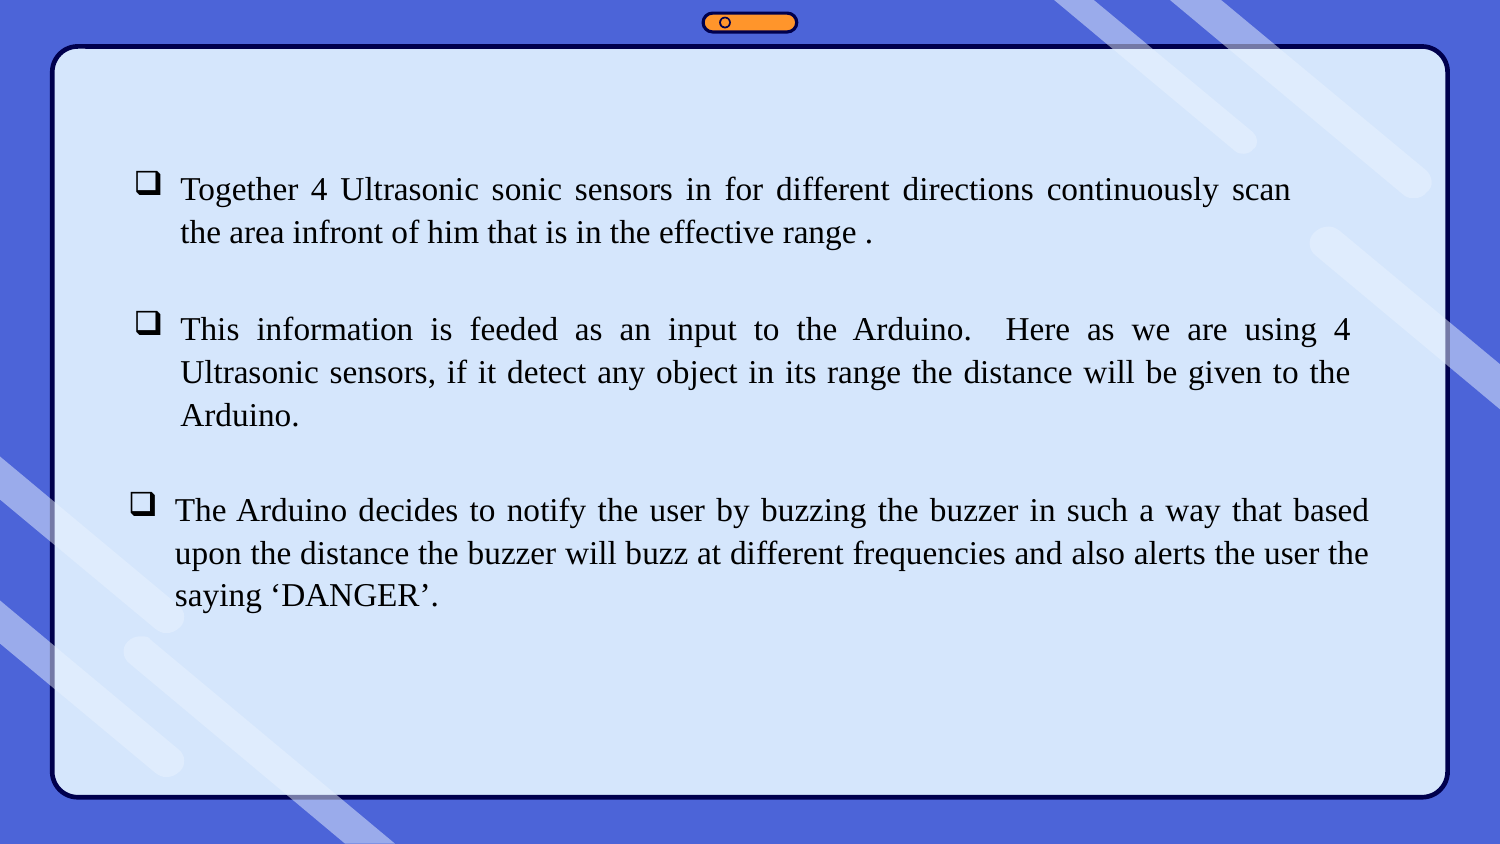

Together 4 Ultrasonic sonic sensors in for different directions continuously scan the area infront of him that is in the effective range .
This information is feeded as an input to the Arduino.  Here as we are using 4 Ultrasonic sensors, if it detect any object in its range the distance will be given to the Arduino.
The Arduino decides to notify the user by buzzing the buzzer in such a way that based upon the distance the buzzer will buzz at different frequencies and also alerts the user the saying ‘DANGER’.